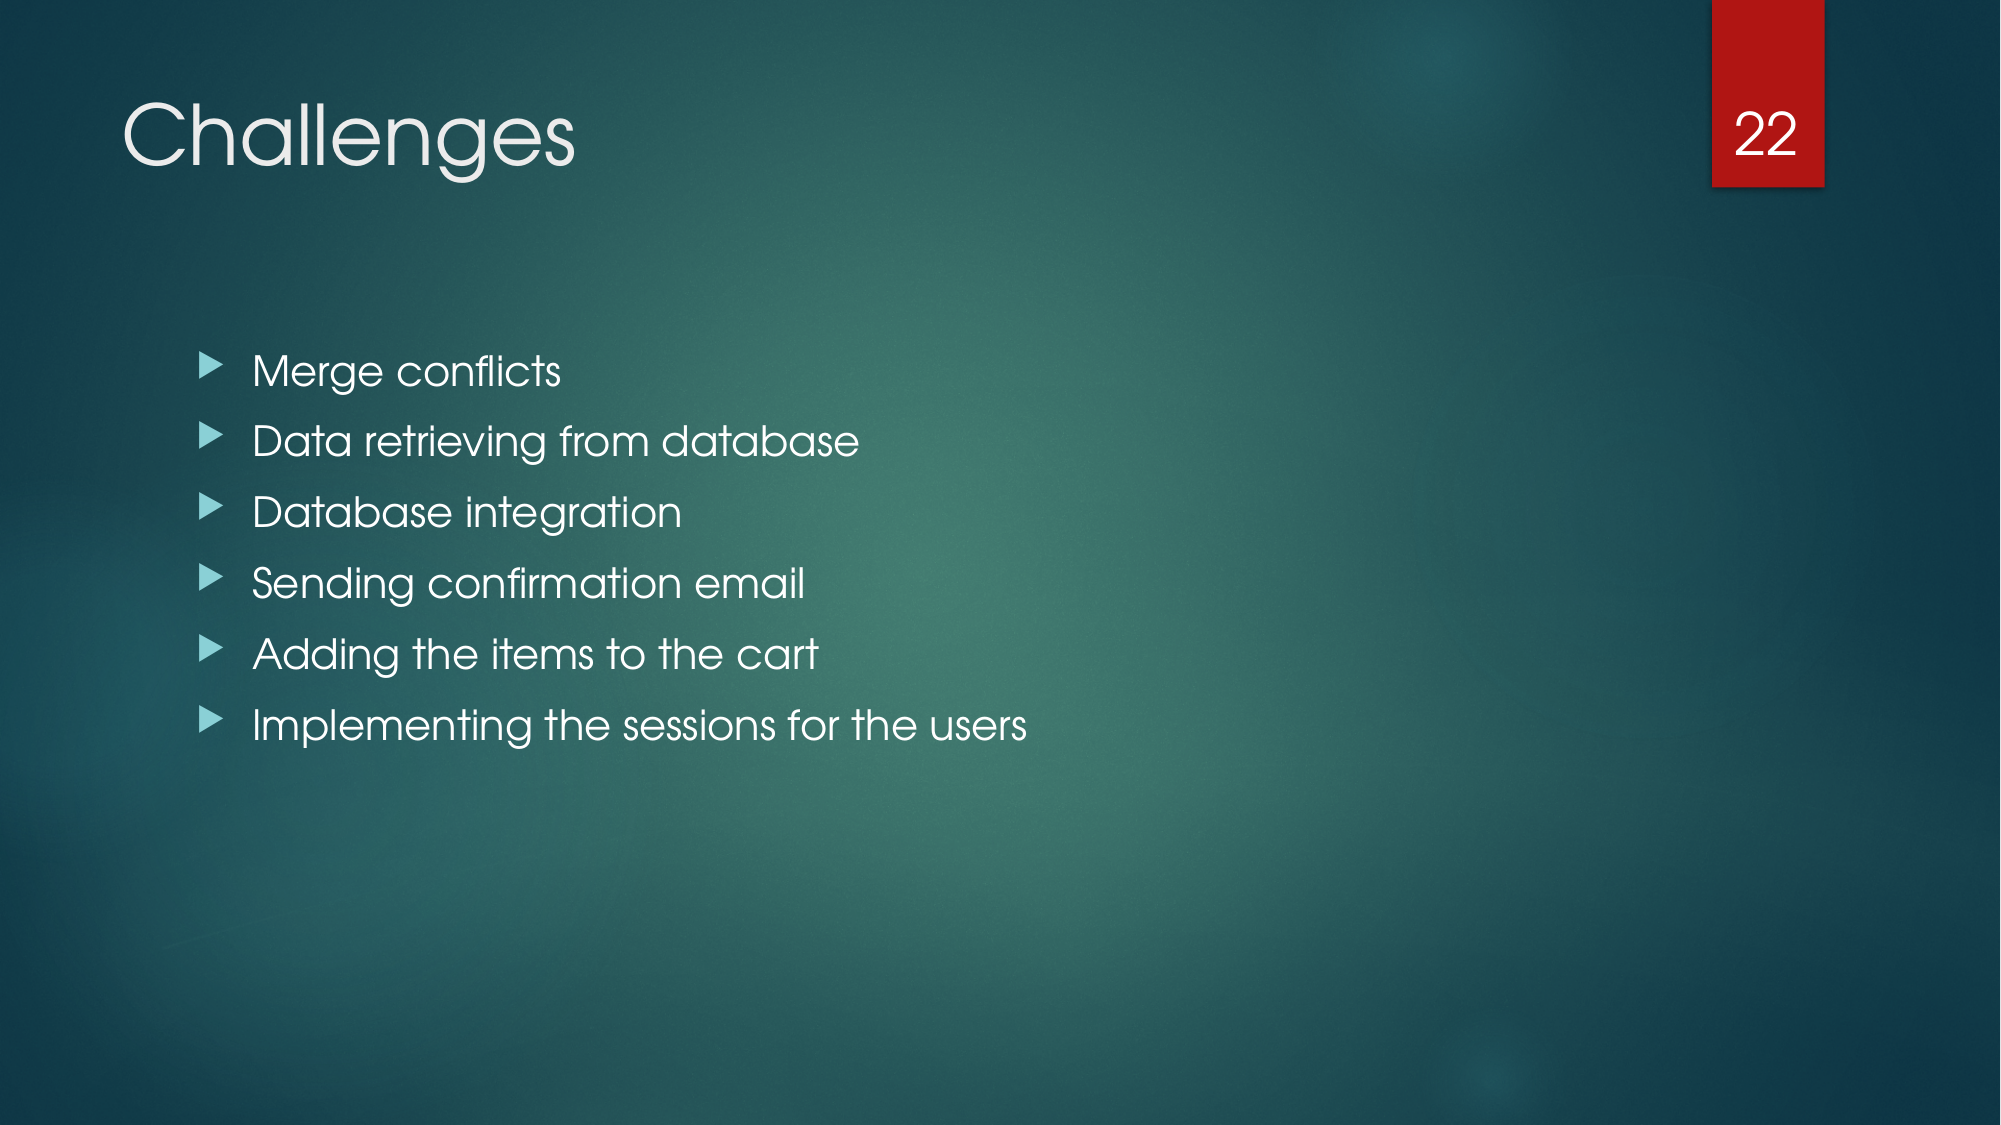

22
# Challenges
Merge conflicts
Data retrieving from database
Database integration
Sending confirmation email
Adding the items to the cart
Implementing the sessions for the users